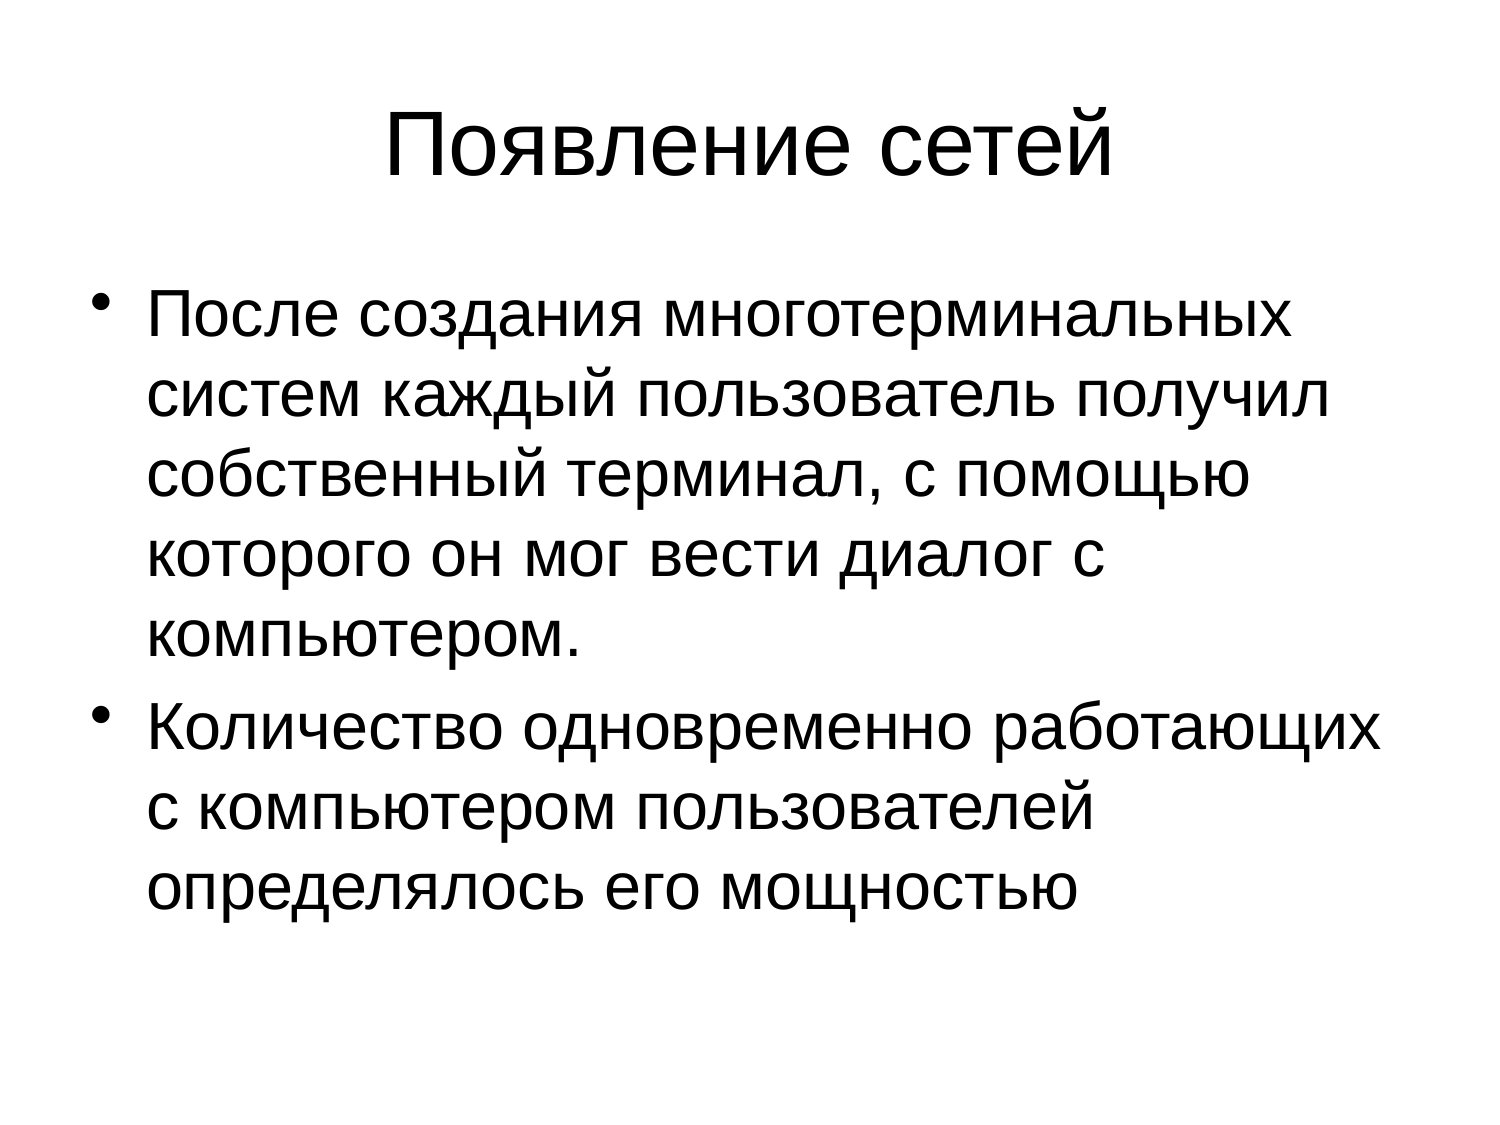

# Появление сетей
После создания многотерминальных систем каждый пользователь получил собственный терминал, с помощью которого он мог вести диалог с компьютером.
Количество одновременно работающих с компьютером пользователей определялось его мощностью